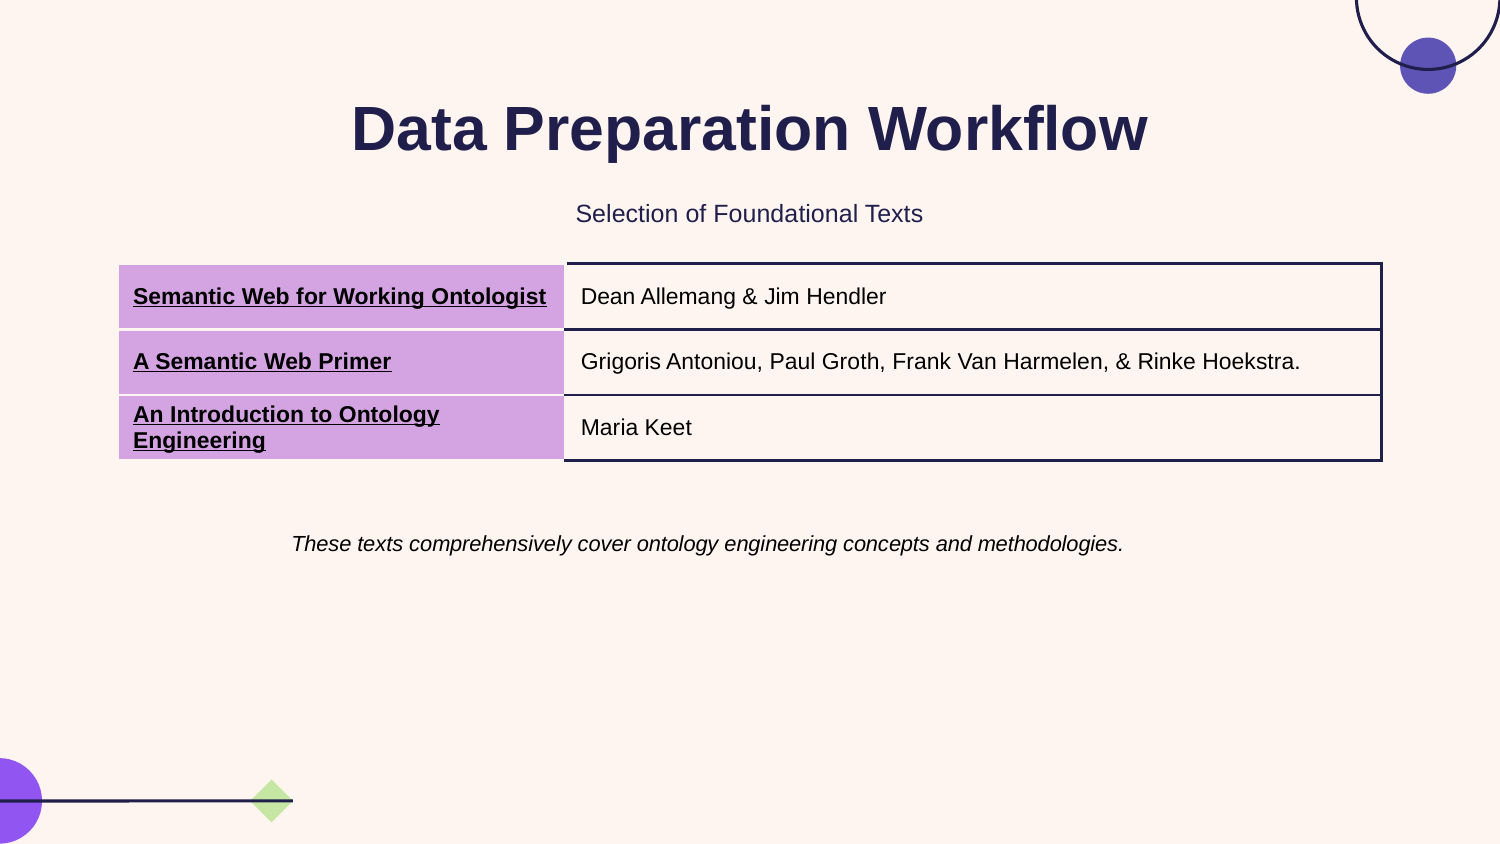

# Data Preparation Workflow
Selection of Foundational Texts
| Semantic Web for Working Ontologist | Dean Allemang & Jim Hendler |
| --- | --- |
| A Semantic Web Primer | Grigoris Antoniou, Paul Groth, Frank Van Harmelen, & Rinke Hoekstra. |
| An Introduction to Ontology Engineering | Maria Keet |
These texts comprehensively cover ontology engineering concepts and methodologies.